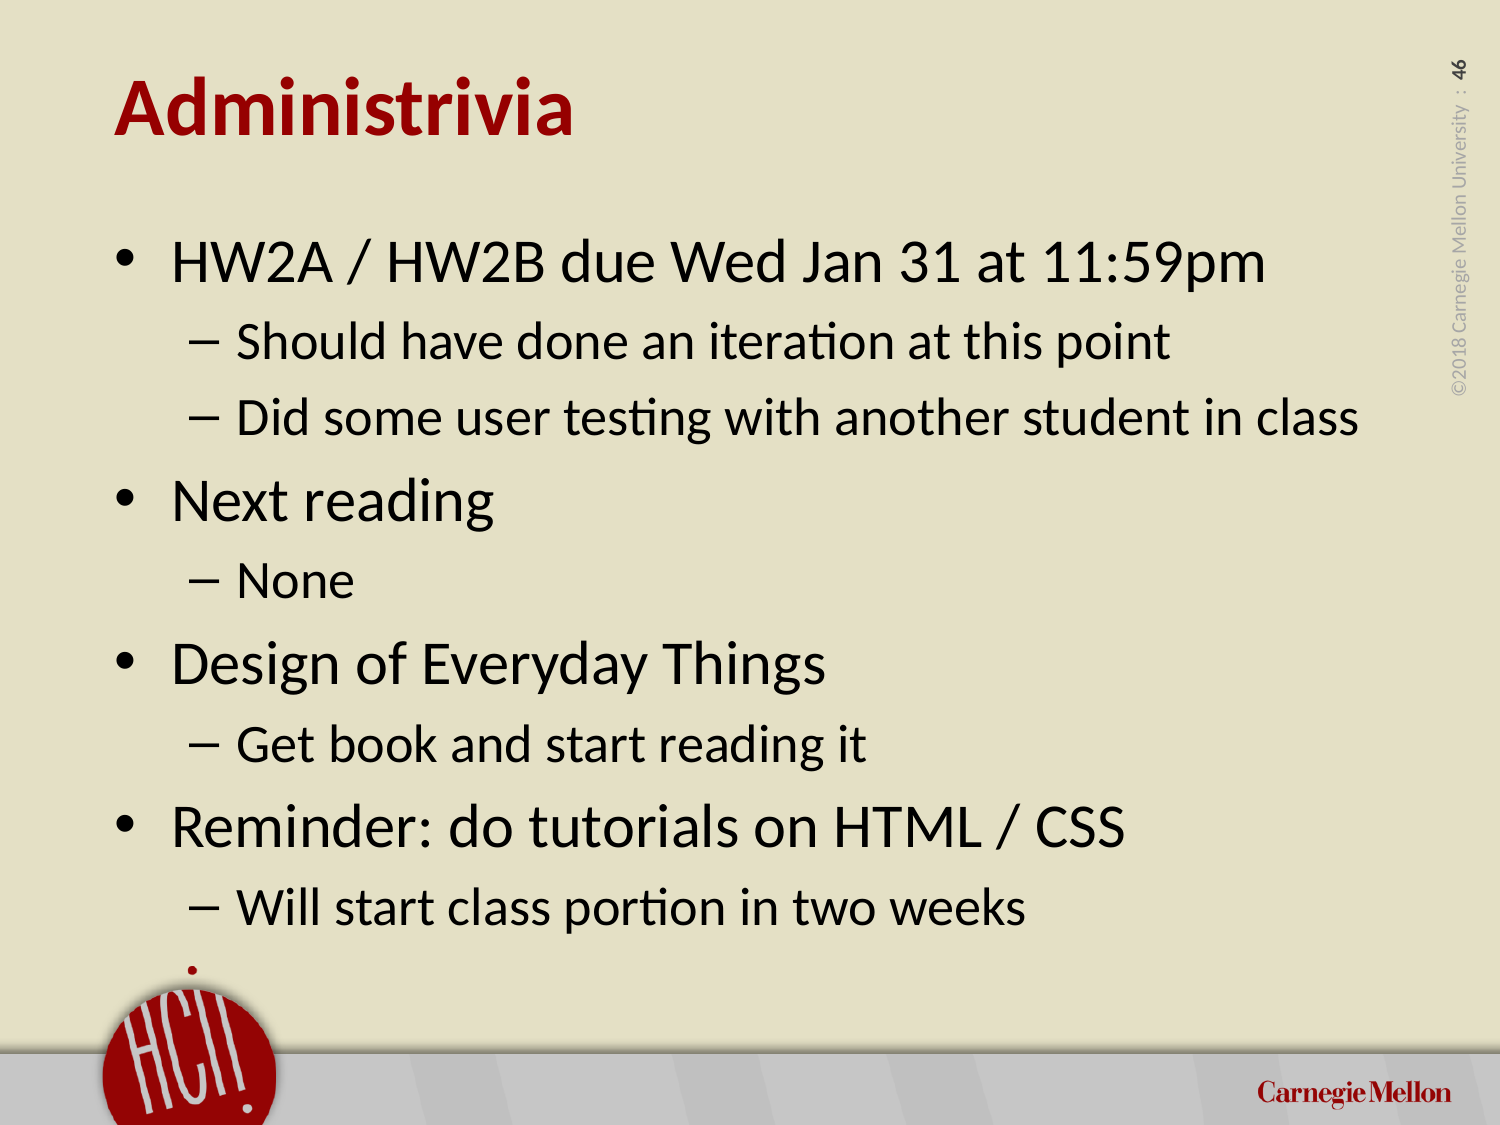

# Administrivia
HW2A / HW2B due Wed Jan 31 at 11:59pm
Should have done an iteration at this point
Did some user testing with another student in class
Next reading
None
Design of Everyday Things
Get book and start reading it
Reminder: do tutorials on HTML / CSS
Will start class portion in two weeks
Update

Add HW2a check about other student